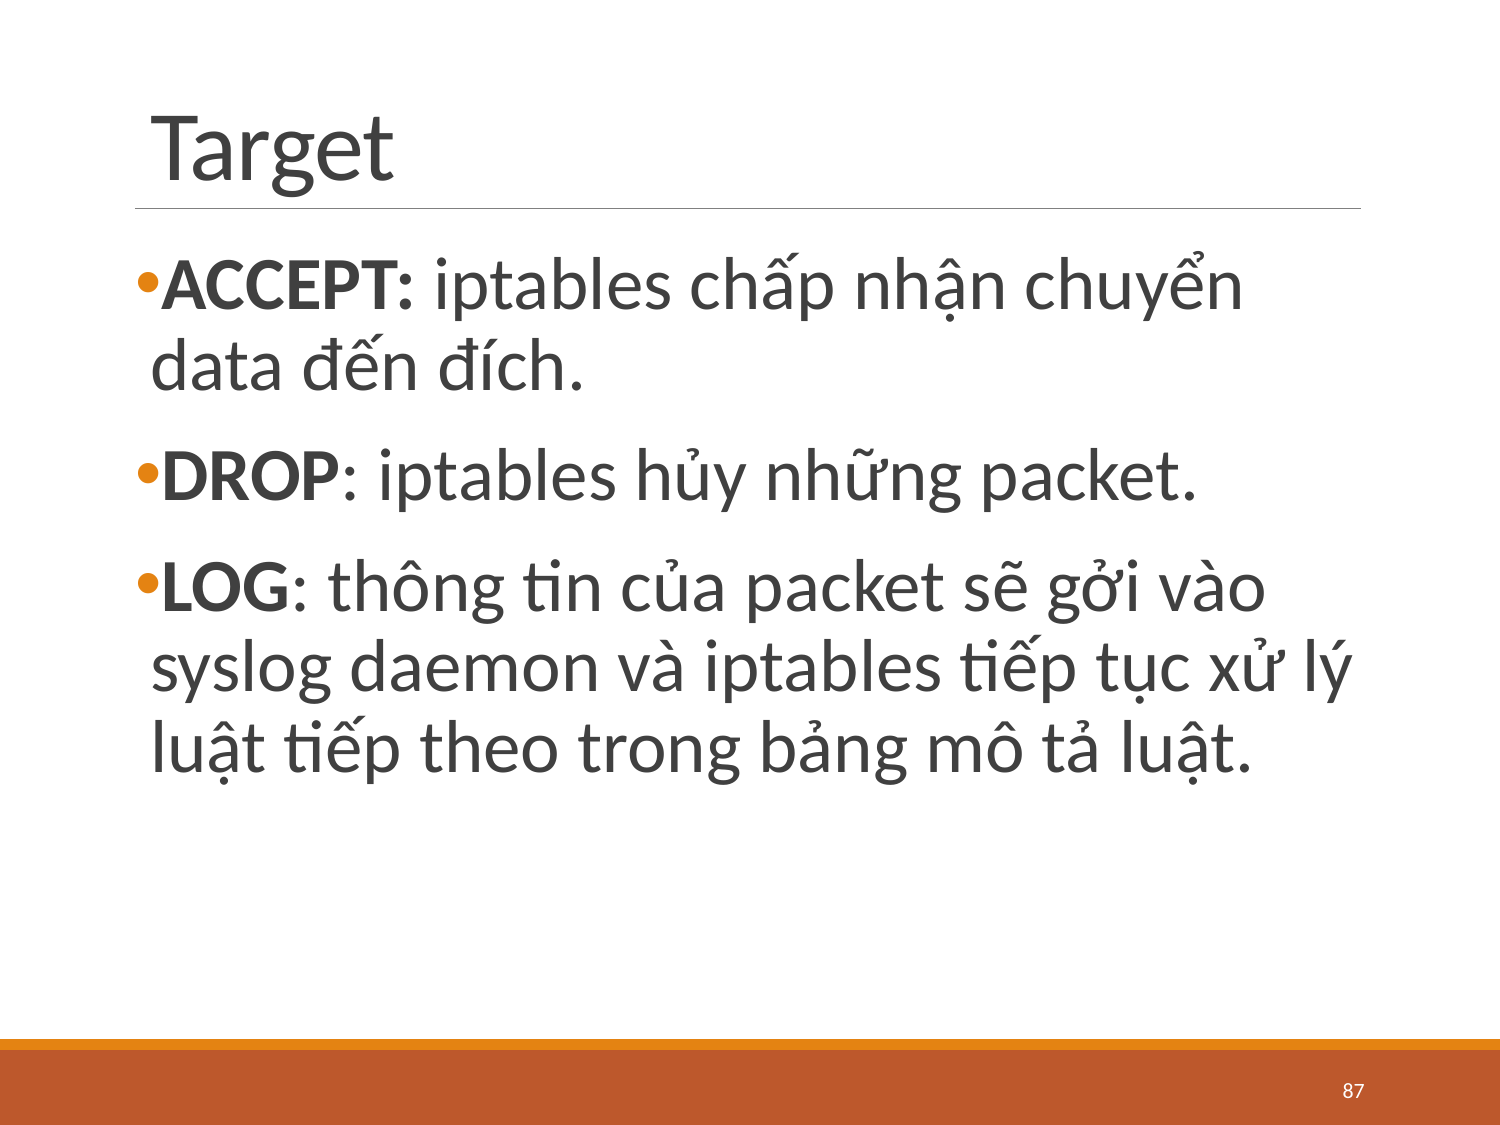

# Target
ACCEPT: iptables chấp nhận chuyển data đến đích.
DROP: iptables hủy những packet.
LOG: thông tin của packet sẽ gởi vào syslog daemon và iptables tiếp tục xử lý luật tiếp theo trong bảng mô tả luật.
87